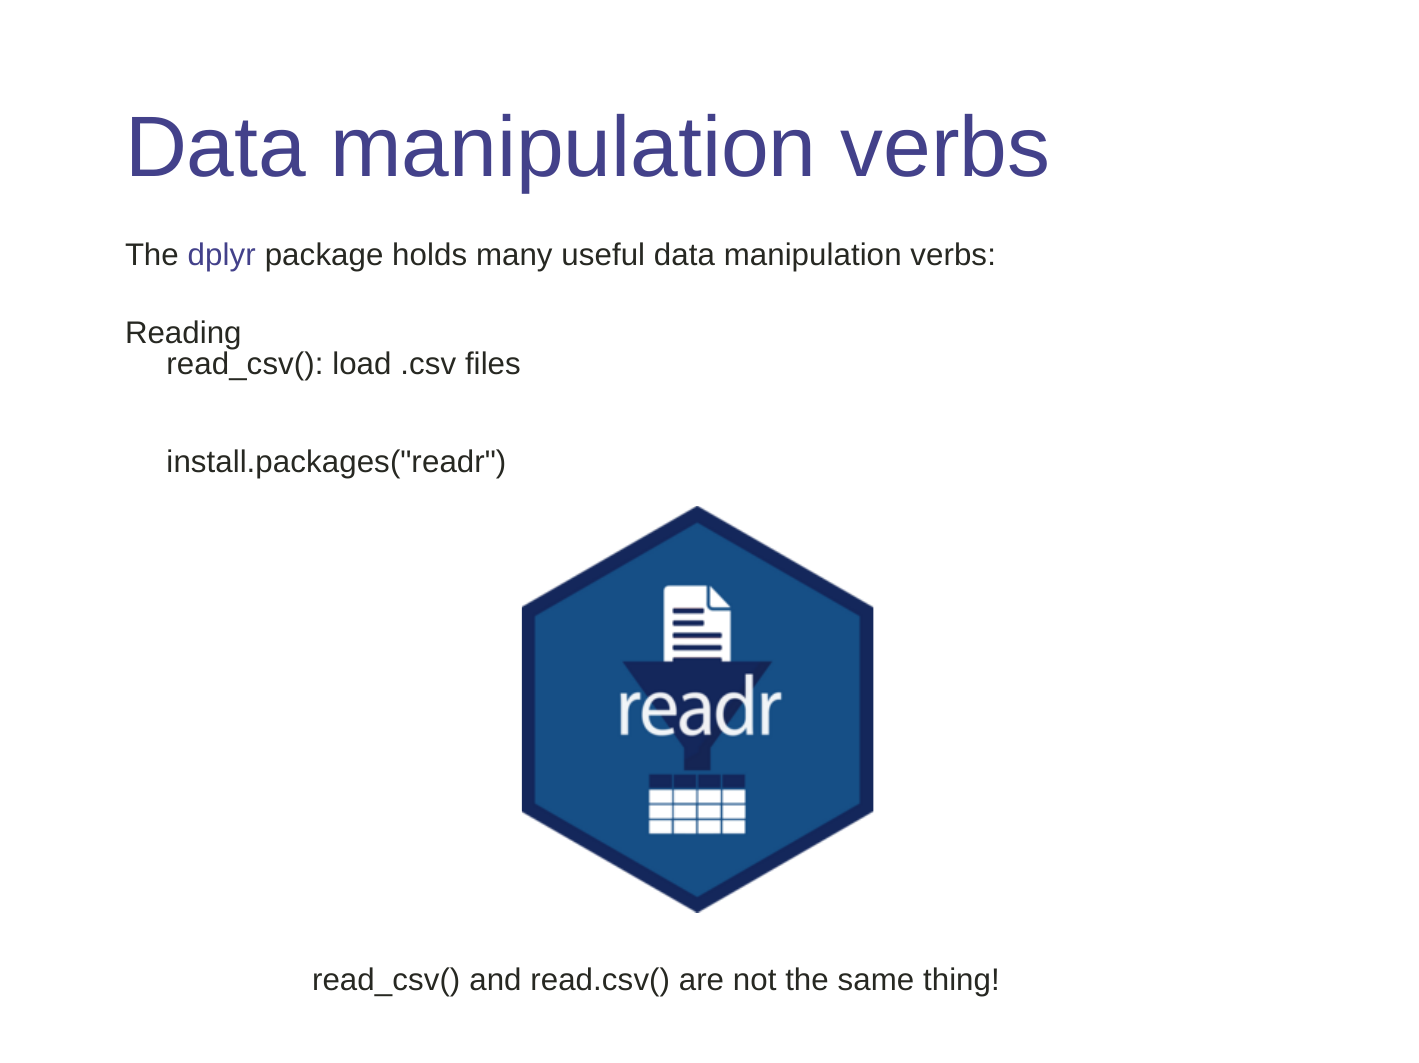

Data manipulation verbs
The dplyr package holds many useful data manipulation verbs: Reading
read_csv(): load .csv files
install.packages("readr")

read_csv() and read.csv() are not the same thing!